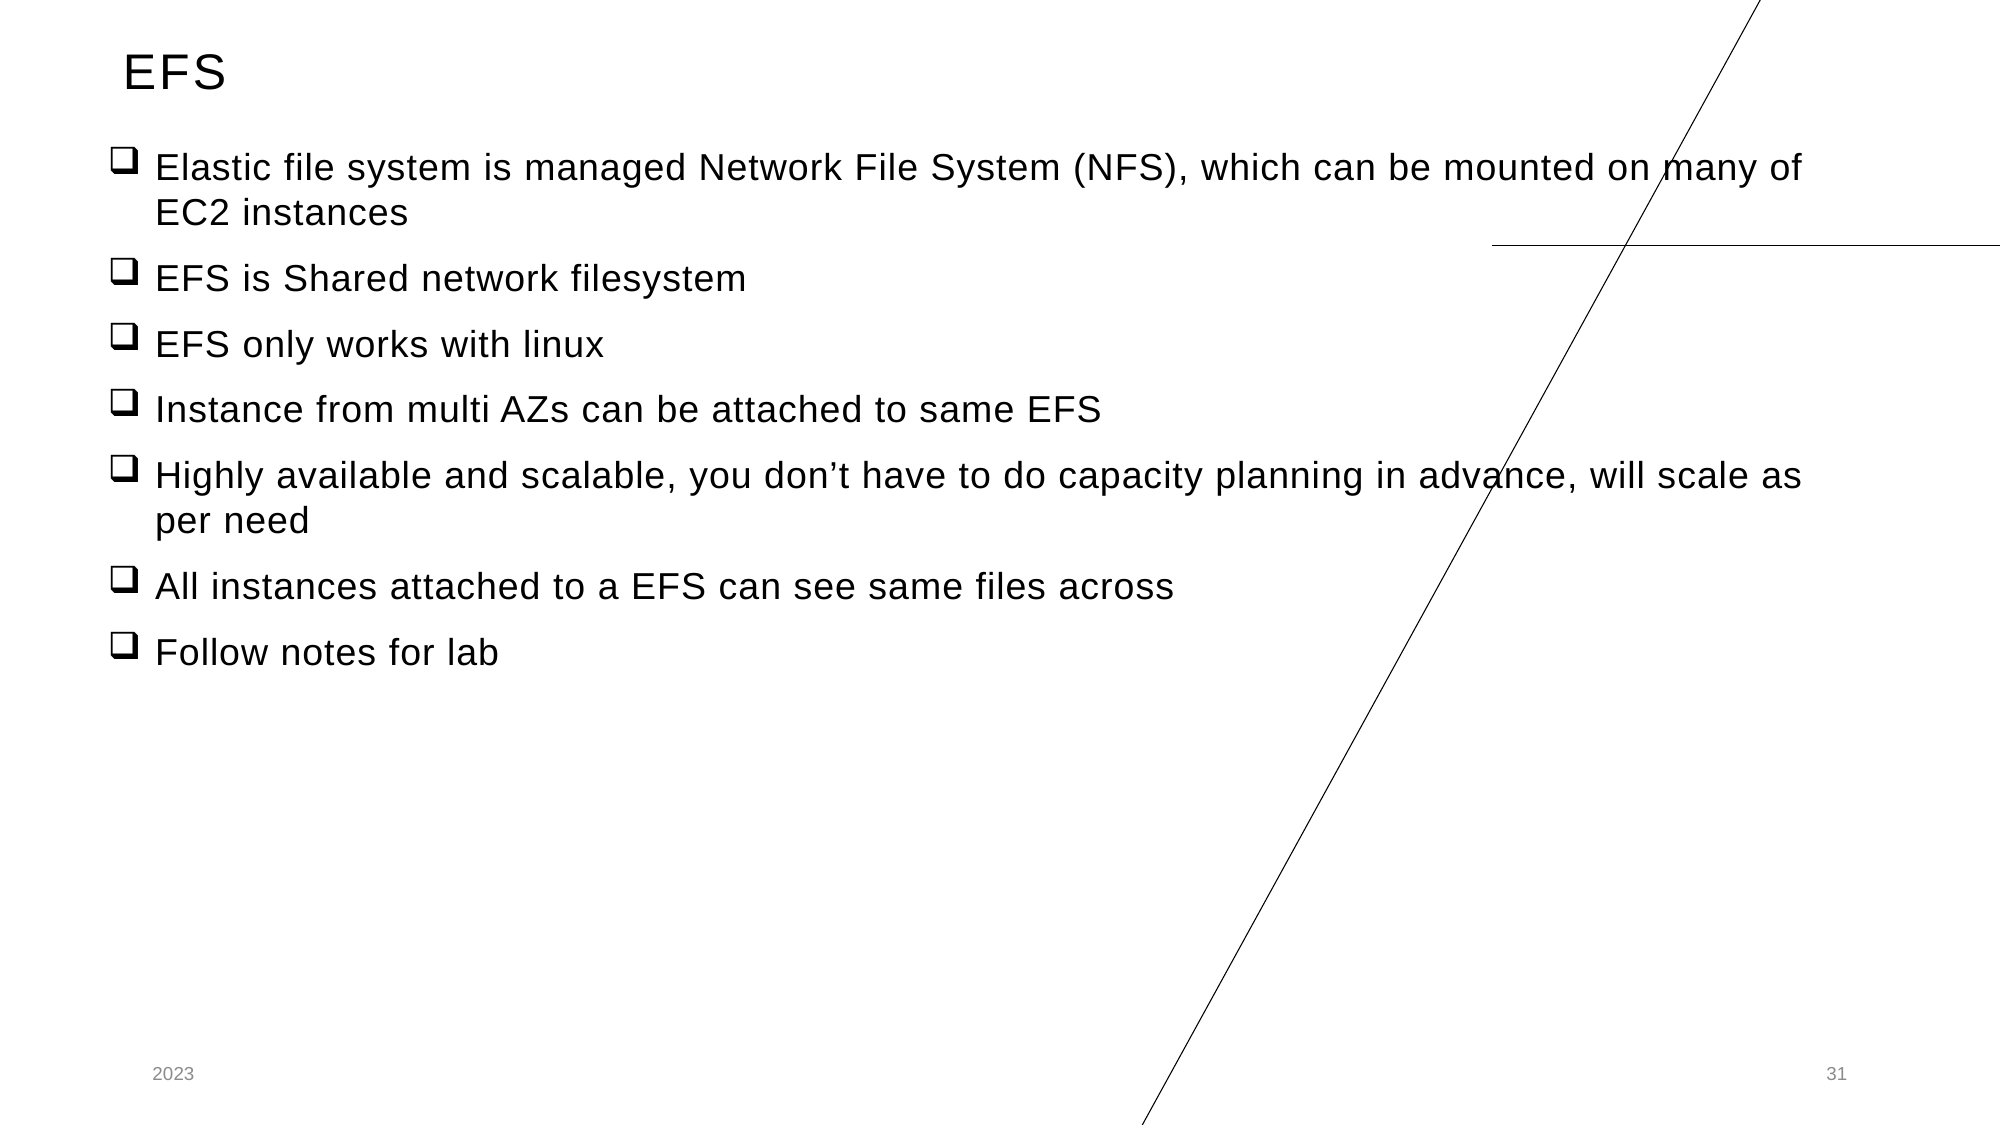

# EFS
Elastic file system is managed Network File System (NFS), which can be mounted on many of EC2 instances
EFS is Shared network filesystem
EFS only works with linux
Instance from multi AZs can be attached to same EFS
Highly available and scalable, you don’t have to do capacity planning in advance, will scale as per need
All instances attached to a EFS can see same files across
Follow notes for lab

2023
31